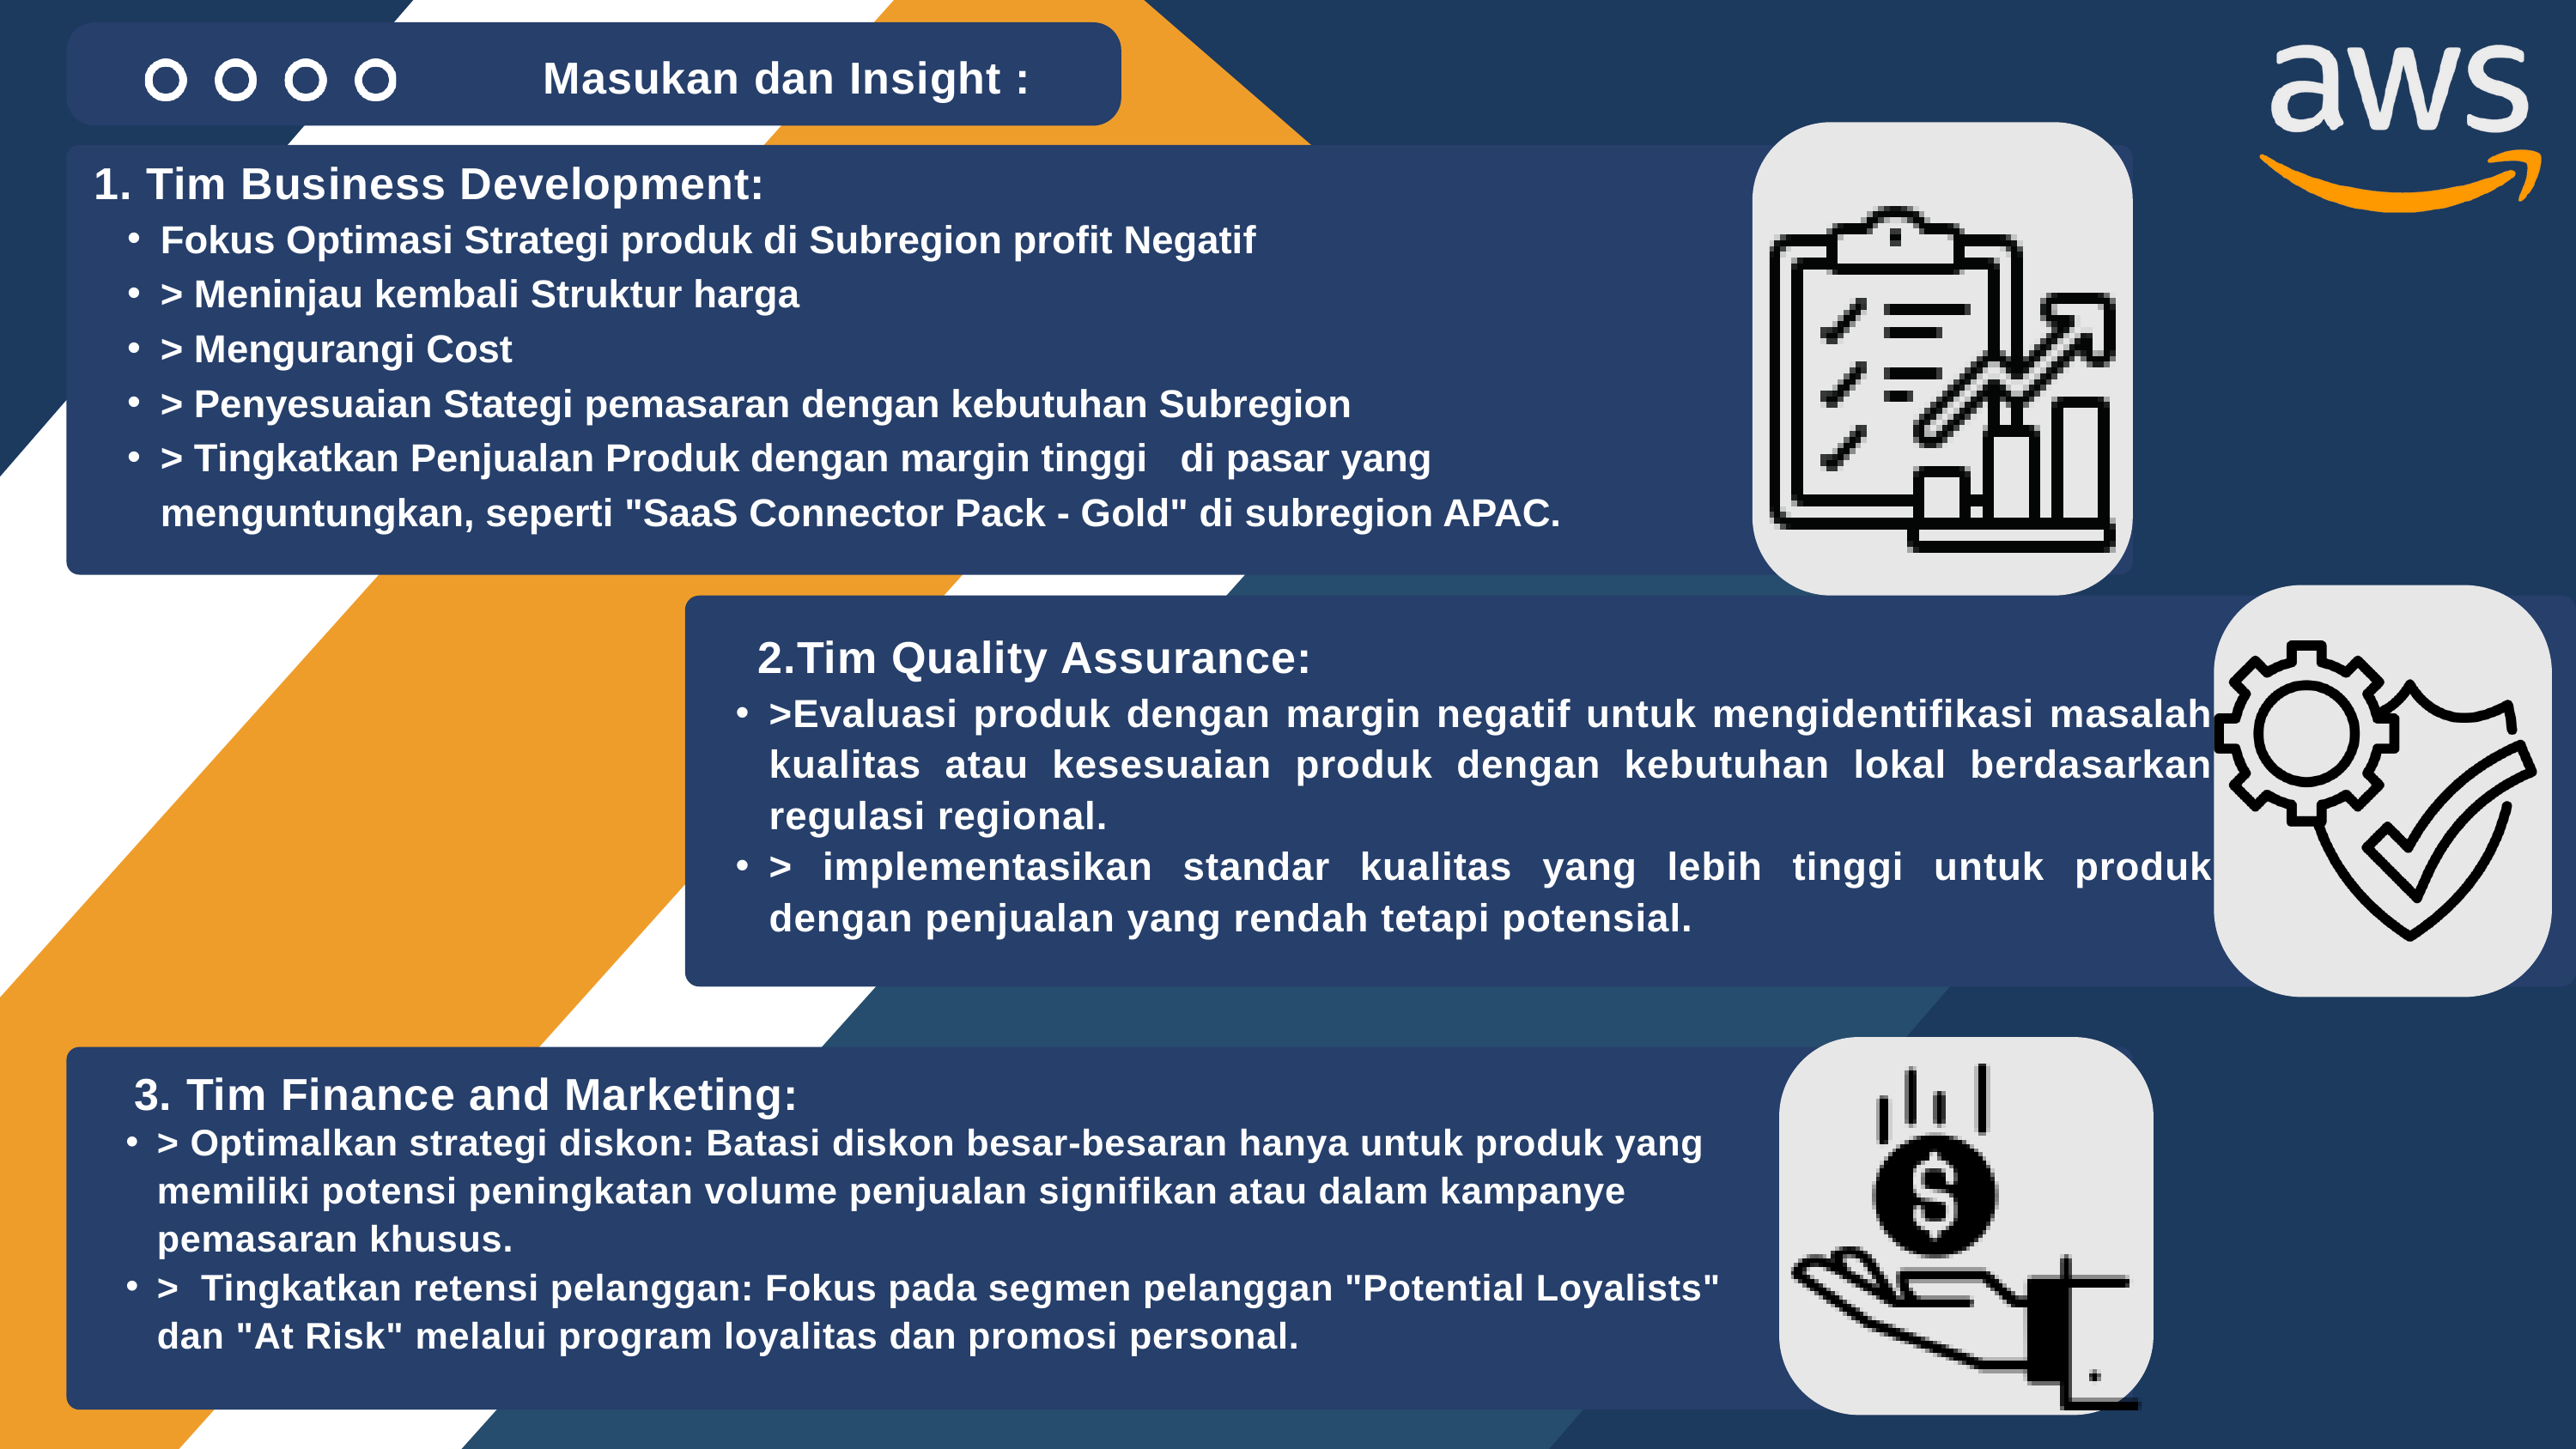

Masukan dan Insight :

1. Tim Business Development:

Fokus Optimasi Strategi produk di Subregion profit Negatif
> Meninjau kembali Struktur harga
> Mengurangi Cost
> Penyesuaian Stategi pemasaran dengan kebutuhan Subregion
> Tingkatkan Penjualan Produk dengan margin tinggi   di pasar yang menguntungkan, seperti "SaaS Connector Pack - Gold" di subregion APAC.

2.Tim Quality Assurance:

>Evaluasi produk dengan margin negatif untuk mengidentifikasi masalah kualitas atau kesesuaian produk dengan kebutuhan lokal berdasarkan regulasi regional.
> implementasikan standar kualitas yang lebih tinggi untuk produk dengan penjualan yang rendah tetapi potensial.

3. Tim Finance and Marketing:

> Optimalkan strategi diskon: Batasi diskon besar-besaran hanya untuk produk yang memiliki potensi peningkatan volume penjualan signifikan atau dalam kampanye pemasaran khusus.
>  Tingkatkan retensi pelanggan: Fokus pada segmen pelanggan "Potential Loyalists" dan "At Risk" melalui program loyalitas dan promosi personal.